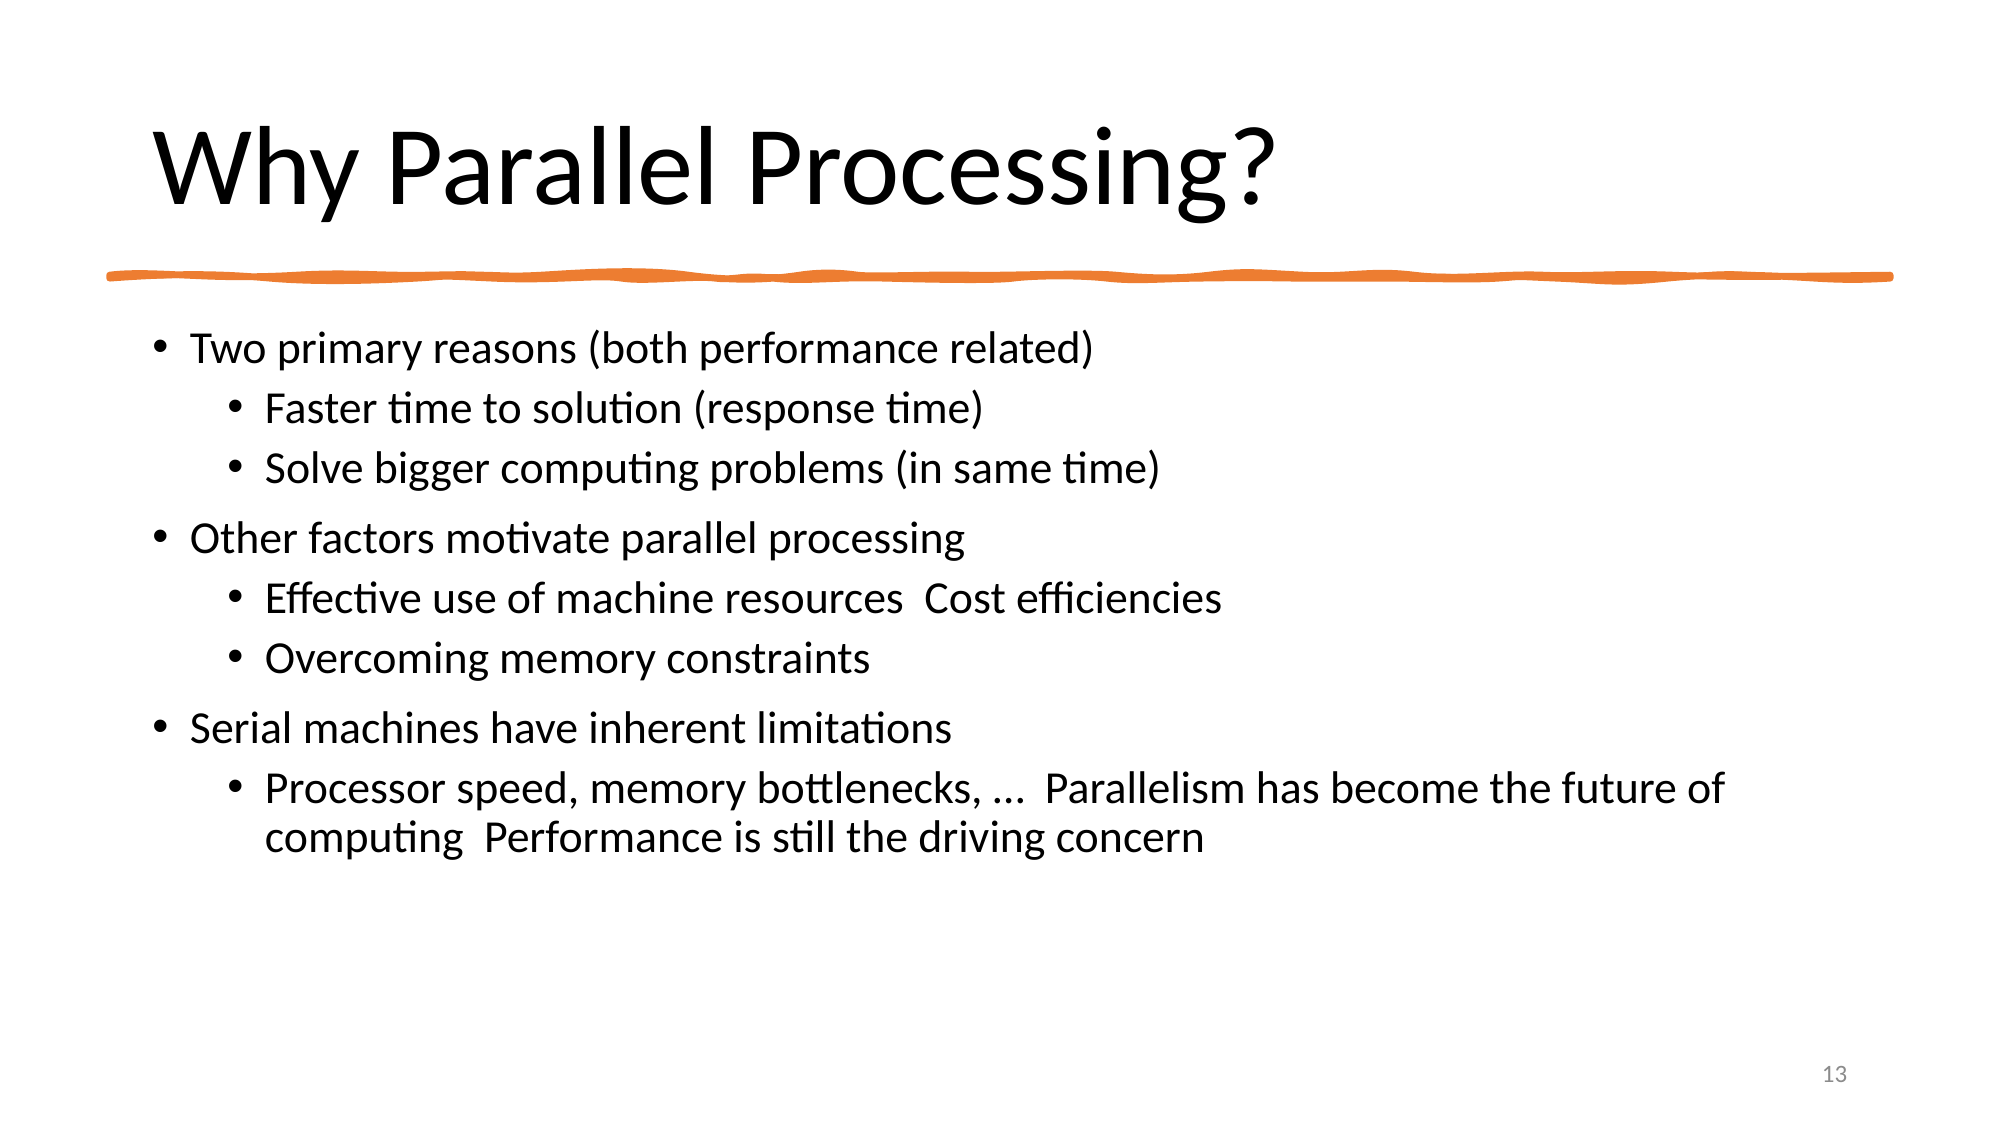

# Why Parallel Processing?

Two primary reasons (both performance related)
Faster time to solution (response time)
Solve bigger computing problems (in same time)
Other factors motivate parallel processing
Effective use of machine resources  Cost efficiencies
Overcoming memory constraints
Serial machines have inherent limitations
Processor speed, memory bottlenecks, …  Parallelism has become the future of computing  Performance is still the driving concern

13